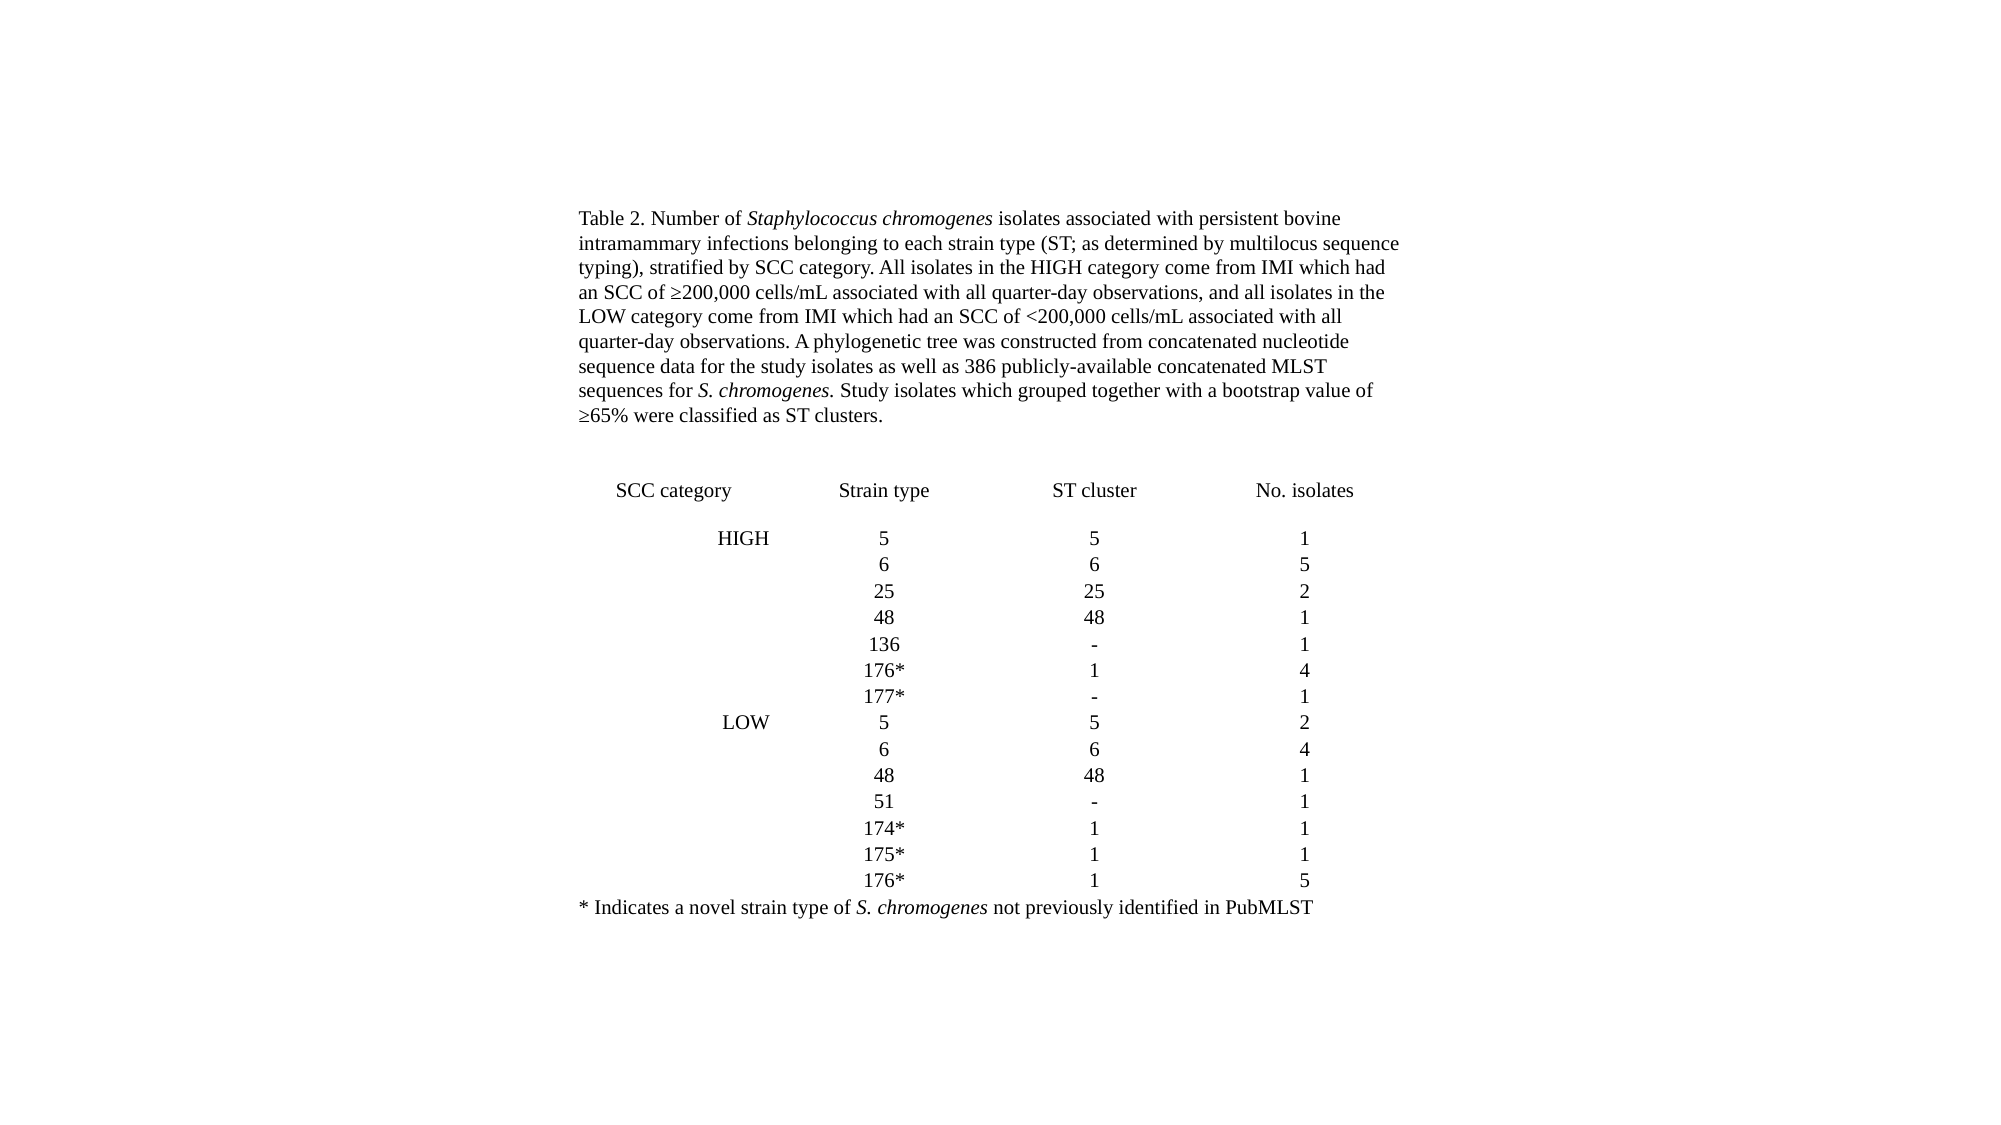

| Table 2. Number of Staphylococcus chromogenes isolates associated with persistent bovine intramammary infections belonging to each strain type (ST; as determined by multilocus sequence typing), stratified by SCC category. All isolates in the HIGH category come from IMI which had an SCC of ≥200,000 cells/mL associated with all quarter-day observations, and all isolates in the LOW category come from IMI which had an SCC of <200,000 cells/mL associated with all quarter-day observations. A phylogenetic tree was constructed from concatenated nucleotide sequence data for the study isolates as well as 386 publicly-available concatenated MLST sequences for S. chromogenes. Study isolates which grouped together with a bootstrap value of ≥65% were classified as ST clusters. |  |  |  |
| --- | --- | --- | --- |
| SCC category | Strain type | ST cluster | No. isolates |
| HIGH | 5 | 5 | 1 |
|  | 6 | 6 | 5 |
|  | 25 | 25 | 2 |
|  | 48 | 48 | 1 |
|  | 136 | - | 1 |
|  | 176\* | 1 | 4 |
|  | 177\* | - | 1 |
| LOW | 5 | 5 | 2 |
|  | 6 | 6 | 4 |
|  | 48 | 48 | 1 |
|  | 51 | - | 1 |
|  | 174\* | 1 | 1 |
|  | 175\* | 1 | 1 |
|  | 176\* | 1 | 5 |
| \* Indicates a novel strain type of S. chromogenes not previously identified in PubMLST |  |  |  |